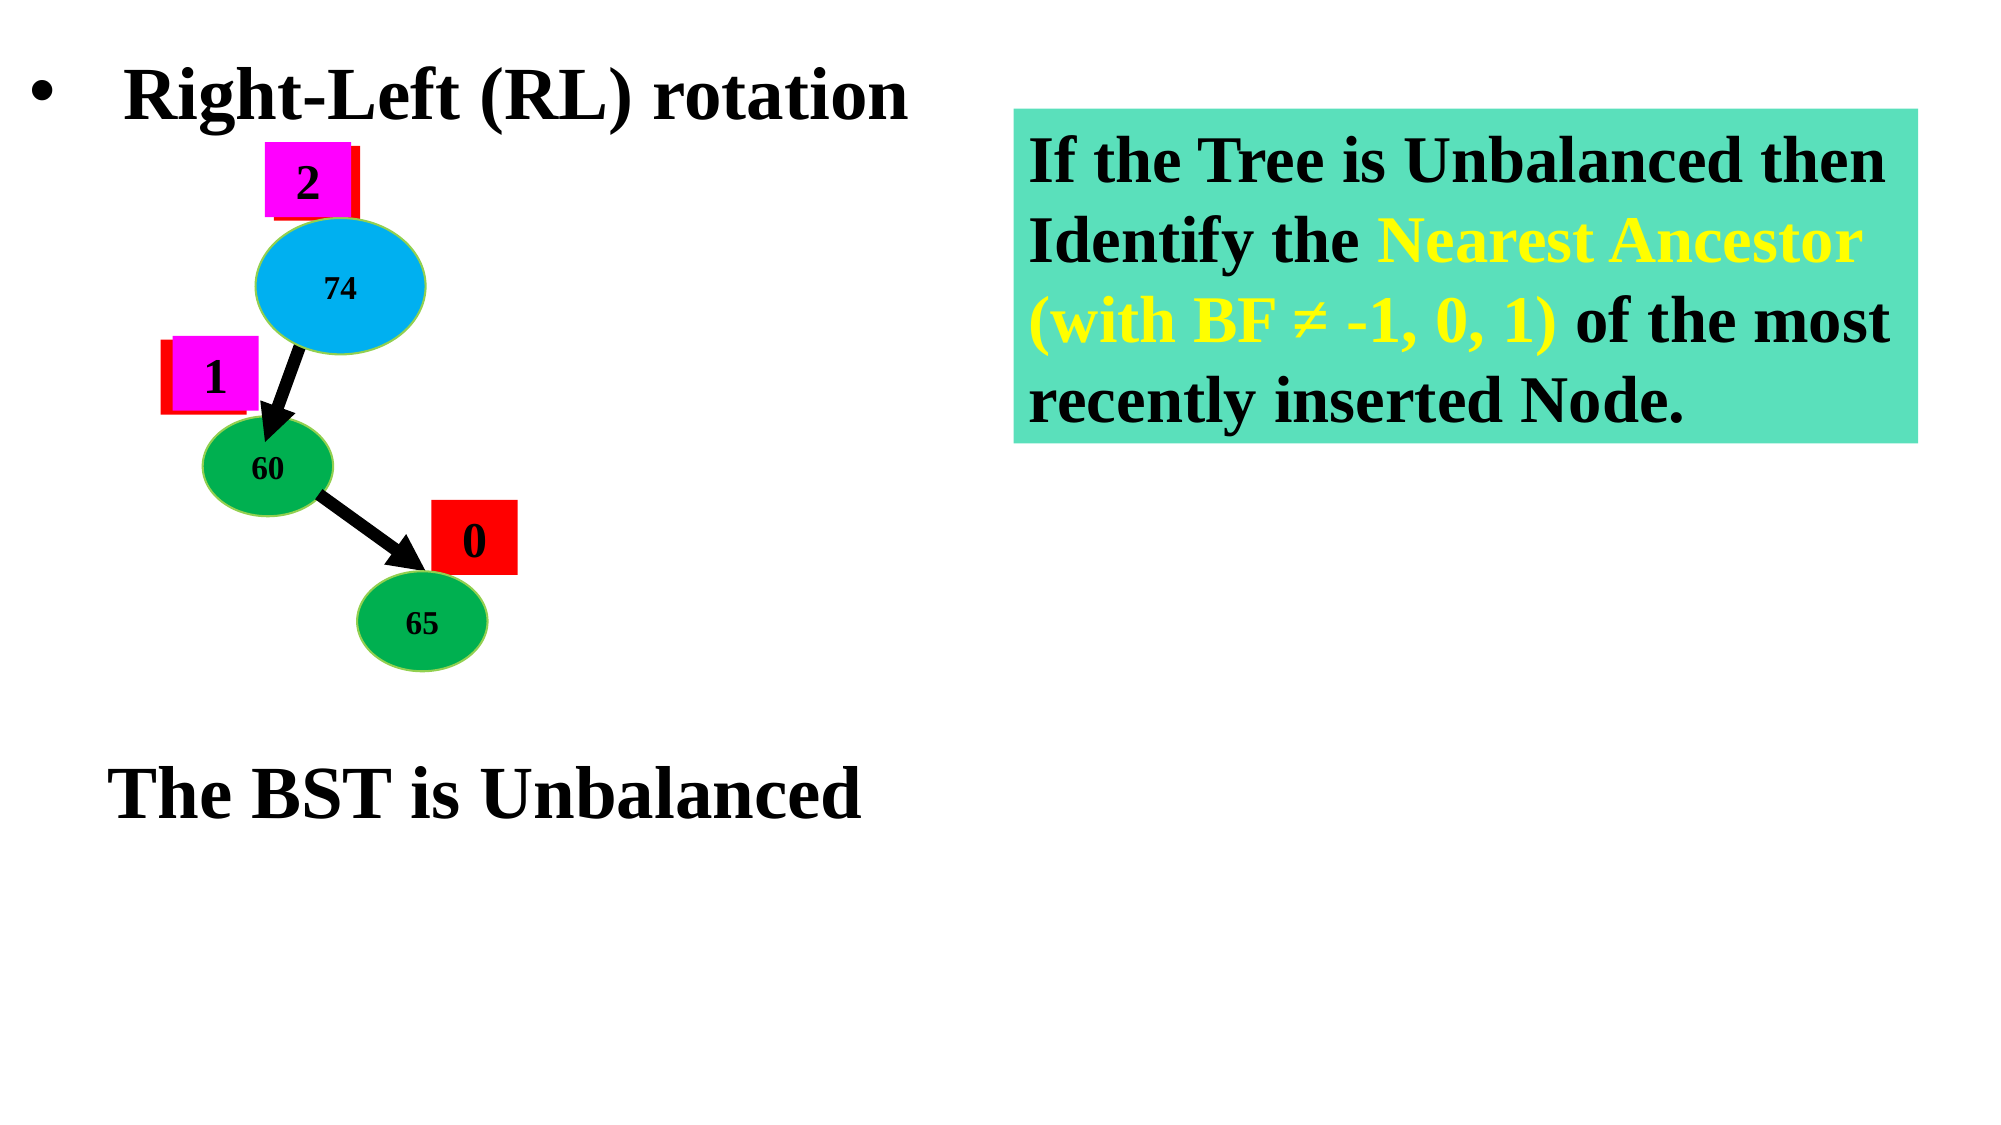

Right-Left (RL) rotation
If the Tree is Unbalanced then
Identify the Nearest Ancestor (with BF ≠ -1, 0, 1) of the most recently inserted Node.
2
1
74
74
1
0
60
0
65
The BST is Unbalanced